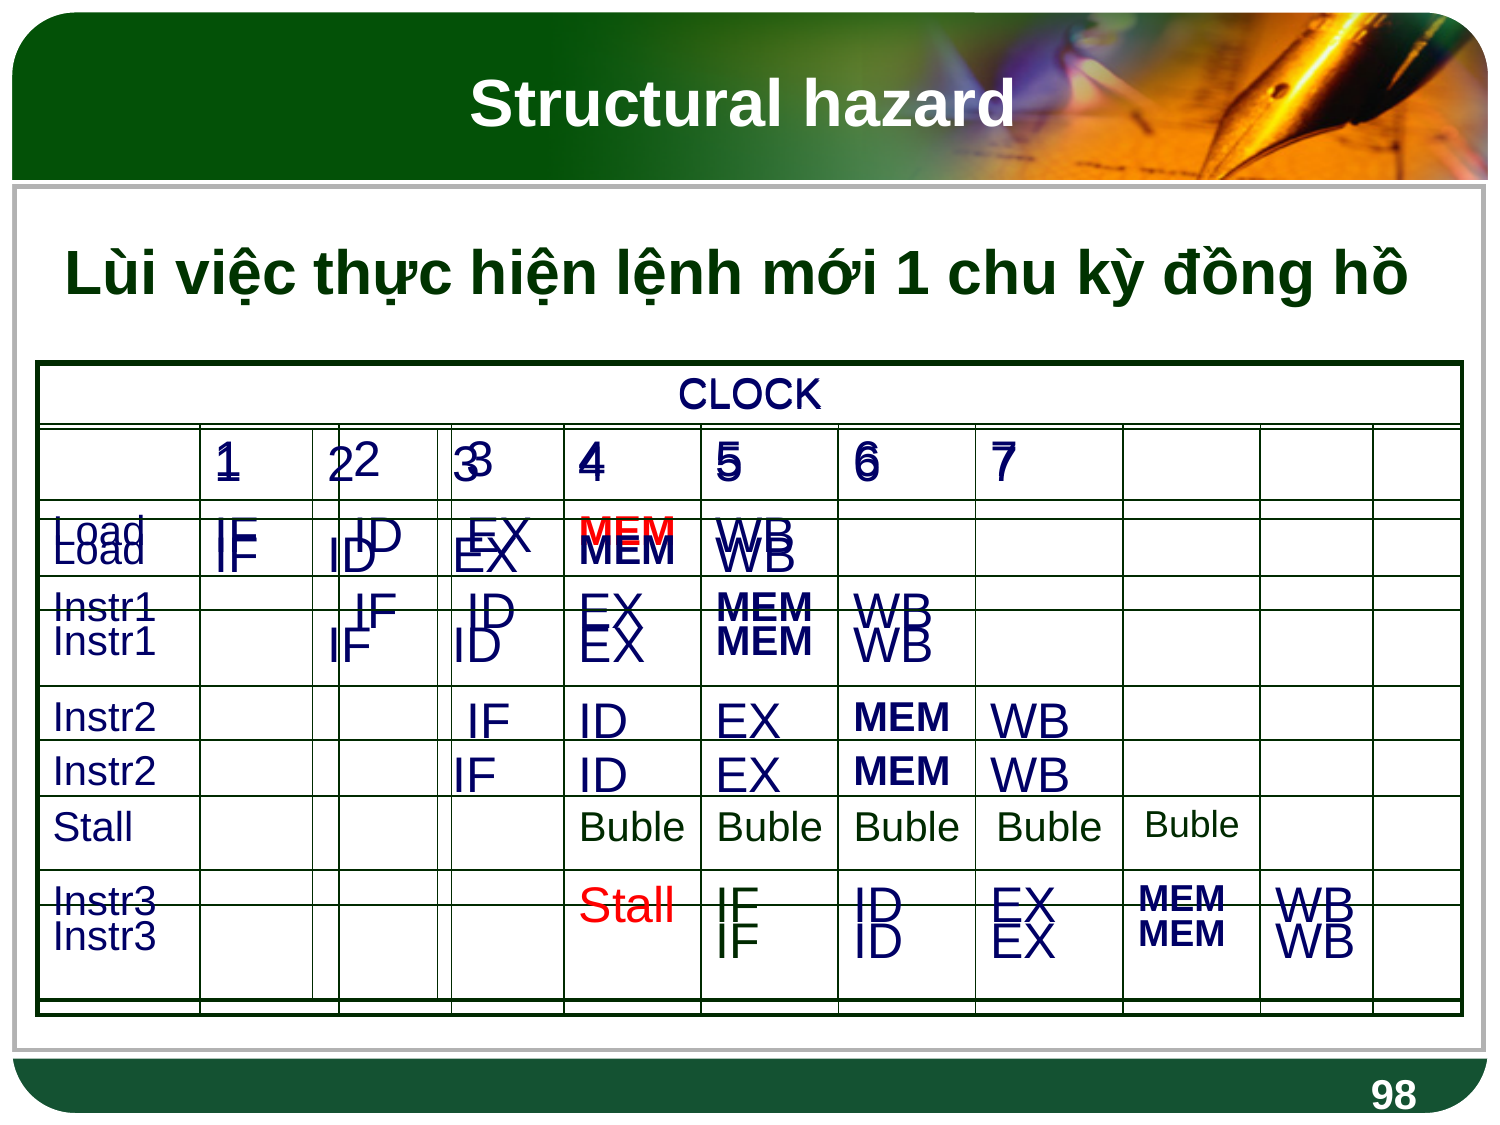

# Structural hazard
Lùi việc thực hiện lệnh mới 1 chu kỳ đồng hồ
| CLOCK |  |  |  |  |  |  |  |  |  |  |
| --- | --- | --- | --- | --- | --- | --- | --- | --- | --- | --- |
|  | 1 | 2 | 3 | 4 | 5 | 6 | 7 |  |  |  |
| Load | IF | ID | EX | MEM | WB |  |  |  |  |  |
| Instr1 |  | IF | ID | EX | MEM | WB |  |  |  |  |
| Instr2 |  |  | IF | ID | EX | MEM | WB |  |  |  |
| Stall |  |  |  | Buble | Buble | Buble | Buble | Buble |  |  |
| Instr3 |  |  |  |  | IF | ID | EX | MEM | WB |  |
| CLOCK |  |  |  |  |  |  |  |  |  |  |
| --- | --- | --- | --- | --- | --- | --- | --- | --- | --- | --- |
|  | 1 | 2 | 3 | 4 | 5 | 6 | 7 |  |  |  |
| Load | IF | ID | EX | MEM | WB |  |  |  |  |  |
| Instr1 |  | IF | ID | EX | MEM | WB |  |  |  |  |
| Instr2 |  |  | IF | ID | EX | MEM | WB |  |  |  |
| Instr3 |  |  |  | Stall | IF | ID | EX | MEM | WB |  |